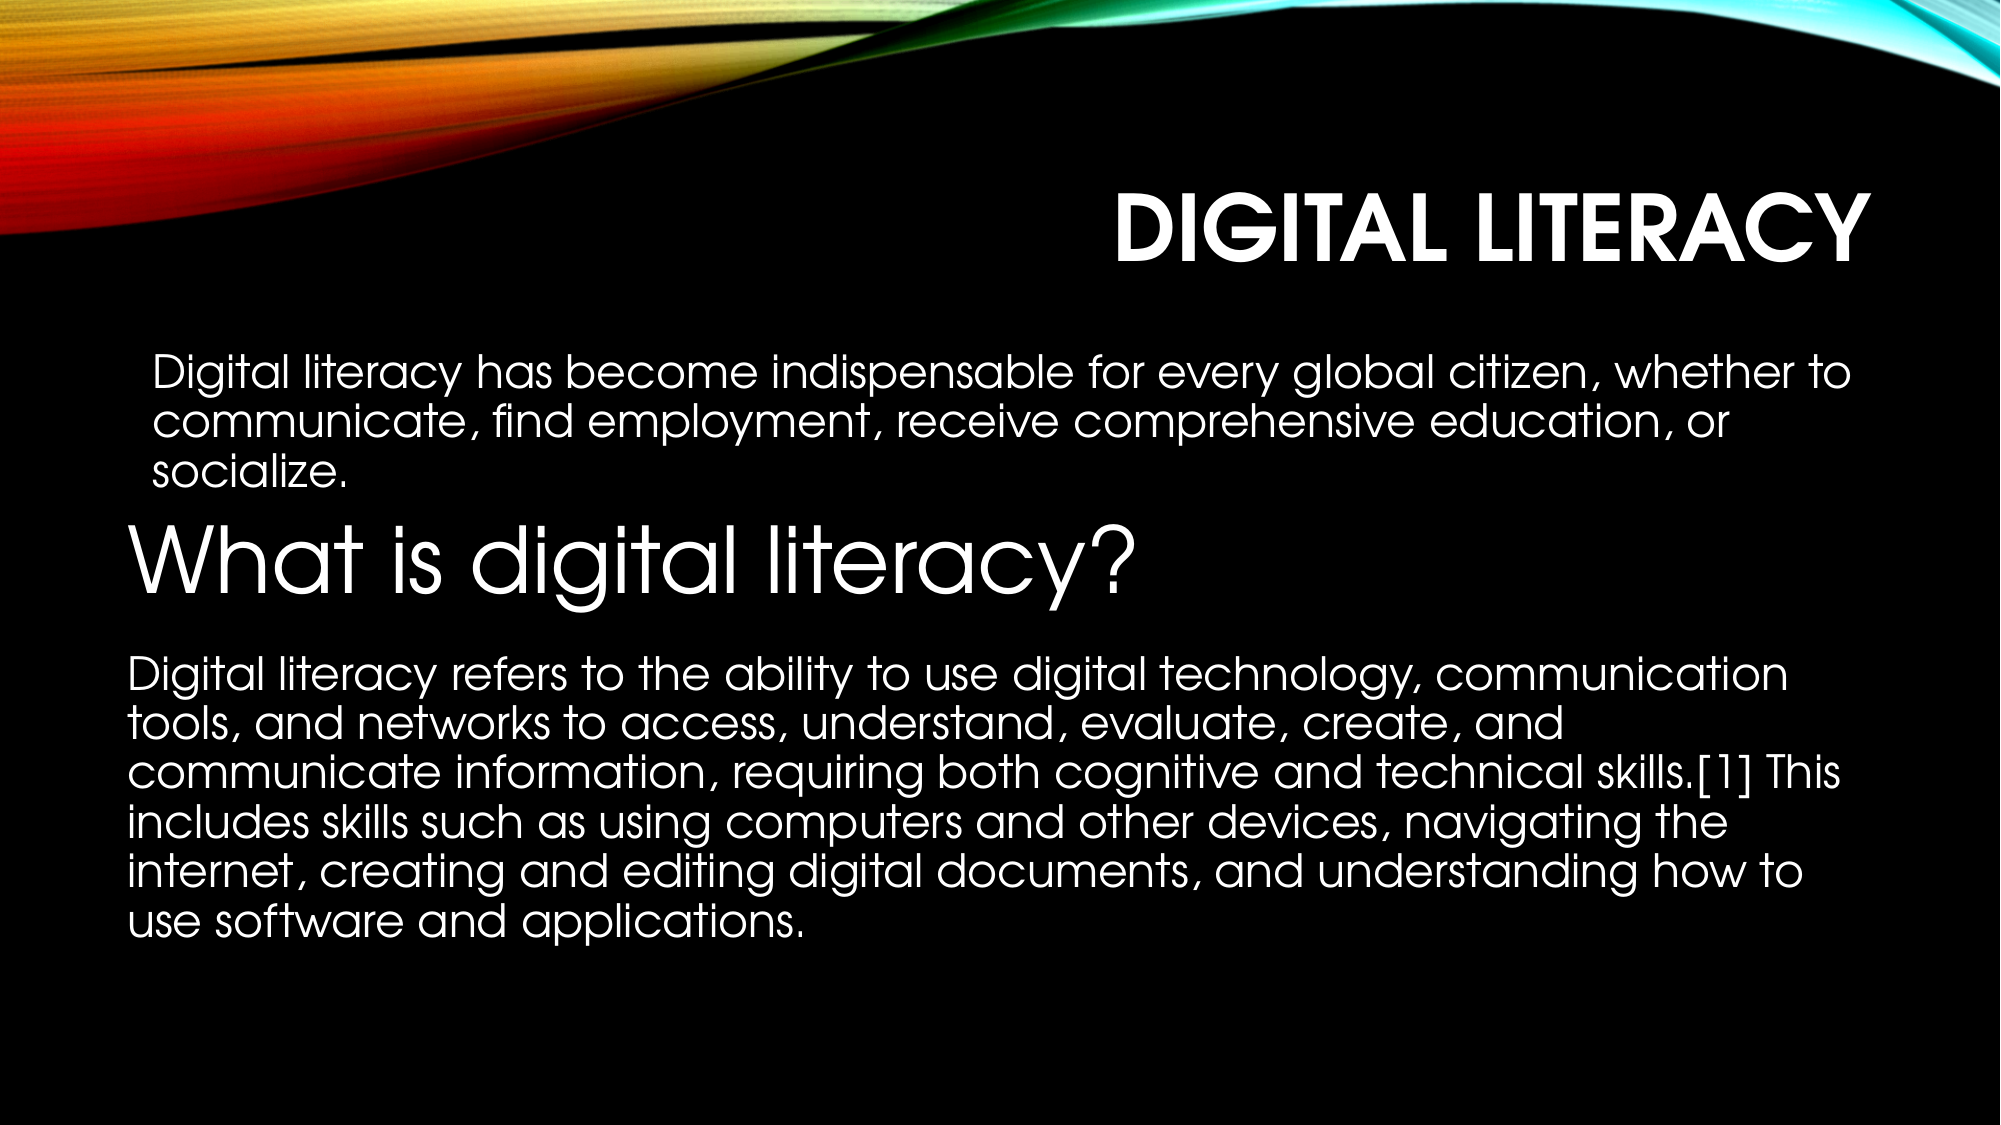

# DIGITAL LITERACY
Digital literacy has become indispensable for every global citizen, whether to communicate, find employment, receive comprehensive education, or socialize.
What is digital literacy?
Digital literacy refers to the ability to use digital technology, communication tools, and networks to access, understand, evaluate, create, and communicate information, requiring both cognitive and technical skills.[1] This includes skills such as using computers and other devices, navigating the internet, creating and editing digital documents, and understanding how to use software and applications.